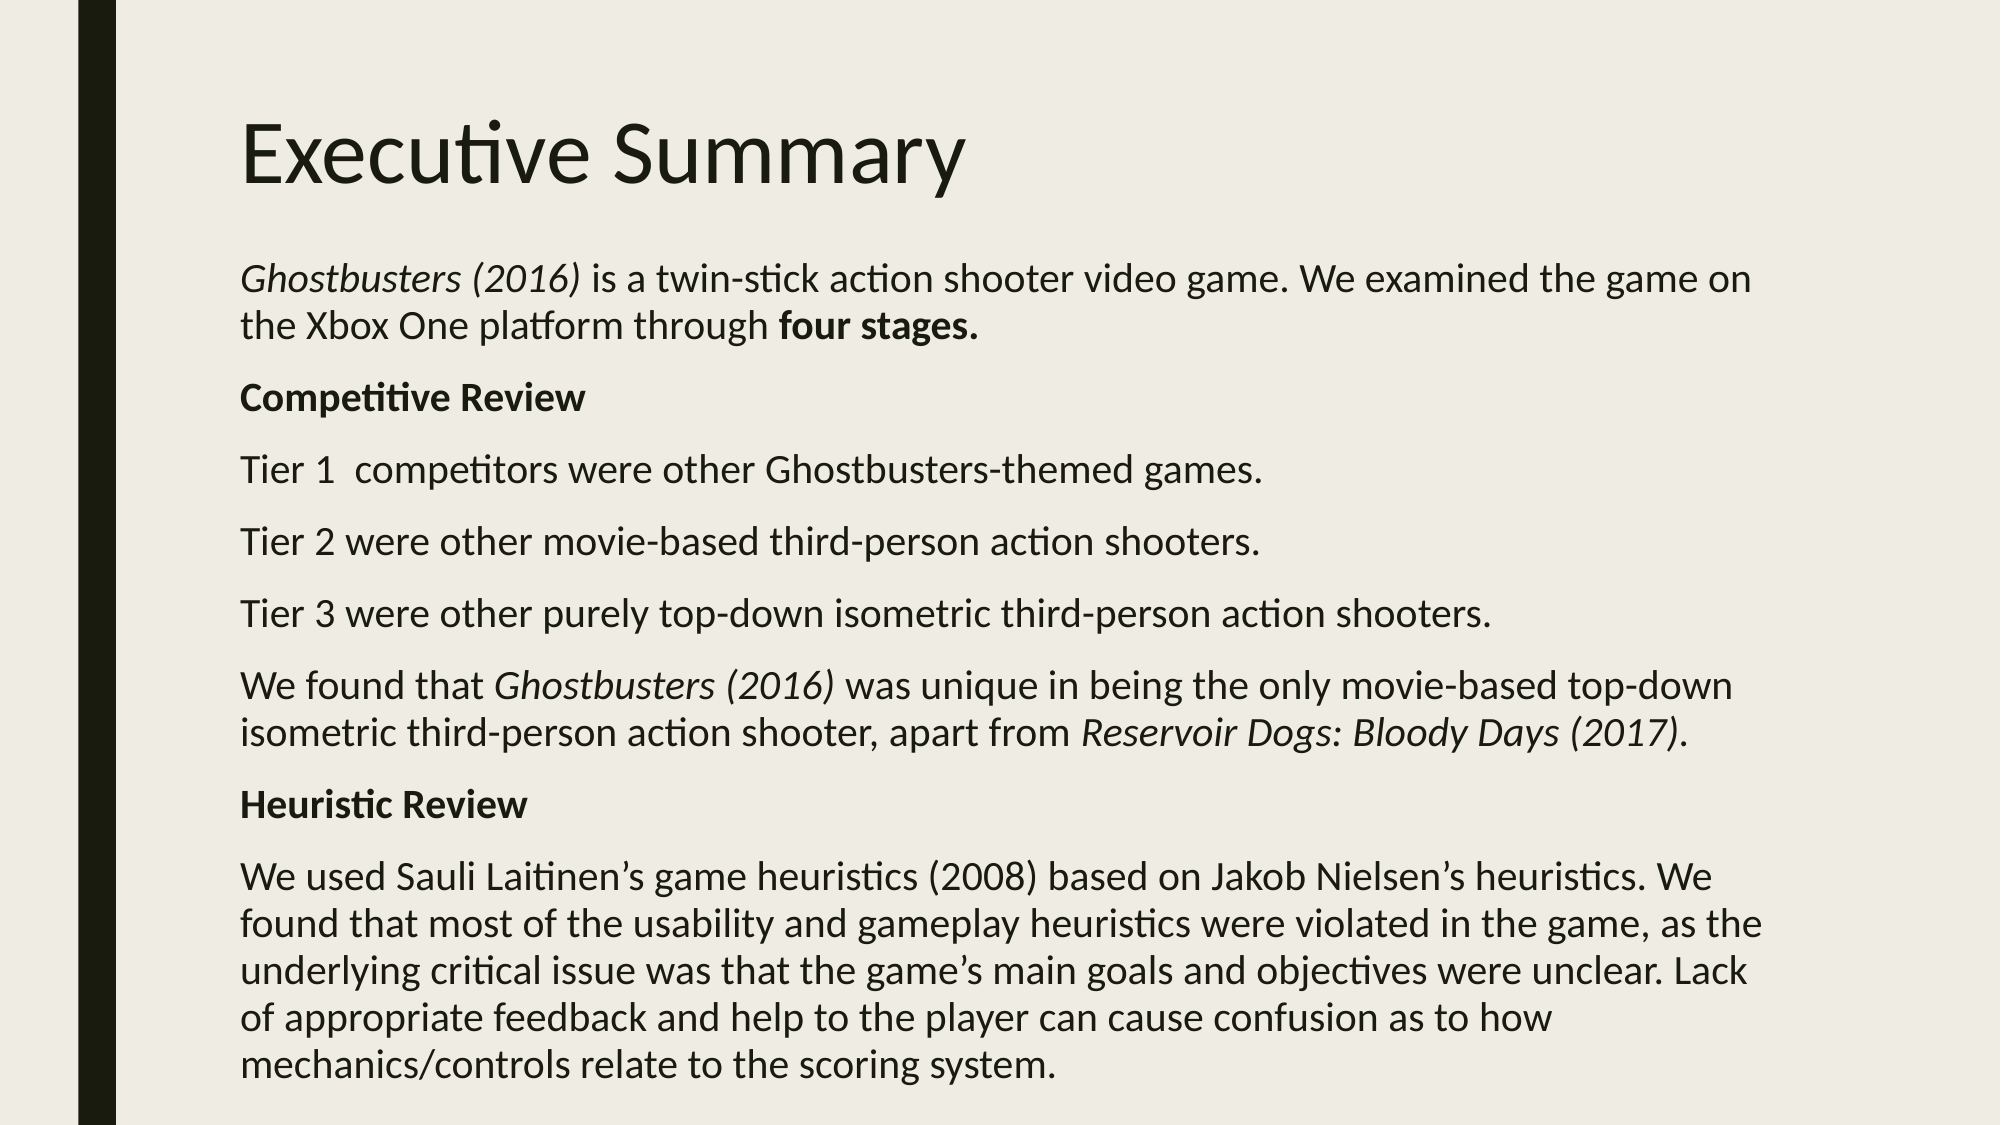

# Executive Summary
Ghostbusters (2016) is a twin-stick action shooter video game. We examined the game on the Xbox One platform through four stages.
Competitive Review
Tier 1  competitors were other Ghostbusters-themed games.
Tier 2 were other movie-based third-person action shooters.
Tier 3 were other purely top-down isometric third-person action shooters.
We found that Ghostbusters (2016) was unique in being the only movie-based top-down isometric third-person action shooter, apart from Reservoir Dogs: Bloody Days (2017).
Heuristic Review
We used Sauli Laitinen’s game heuristics (2008) based on Jakob Nielsen’s heuristics. We found that most of the usability and gameplay heuristics were violated in the game, as the underlying critical issue was that the game’s main goals and objectives were unclear. Lack of appropriate feedback and help to the player can cause confusion as to how mechanics/controls relate to the scoring system.